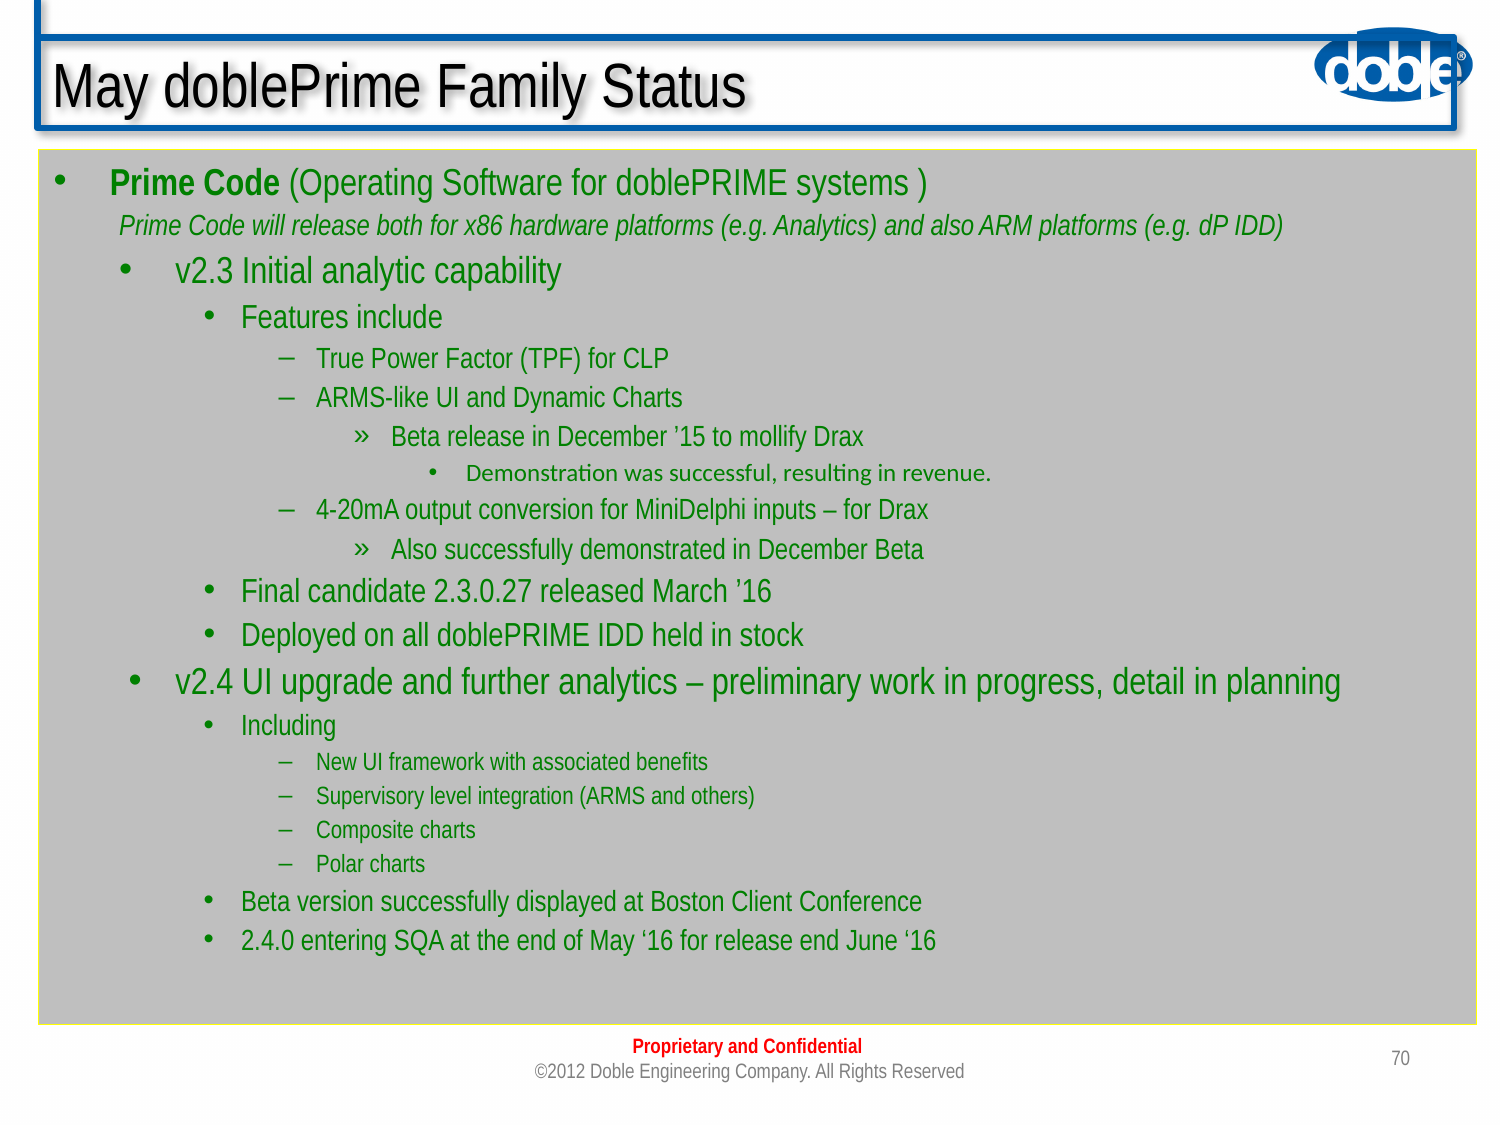

# May doblePrime Family Status
Prime Code (Operating Software for doblePRIME systems )
Prime Code will release both for x86 hardware platforms (e.g. Analytics) and also ARM platforms (e.g. dP IDD)
v2.3 Initial analytic capability
Features include
True Power Factor (TPF) for CLP
ARMS-like UI and Dynamic Charts
Beta release in December ’15 to mollify Drax
Demonstration was successful, resulting in revenue.
4-20mA output conversion for MiniDelphi inputs – for Drax
Also successfully demonstrated in December Beta
Final candidate 2.3.0.27 released March ’16
Deployed on all doblePRIME IDD held in stock
v2.4 UI upgrade and further analytics – preliminary work in progress, detail in planning
Including
New UI framework with associated benefits
Supervisory level integration (ARMS and others)
Composite charts
Polar charts
Beta version successfully displayed at Boston Client Conference
2.4.0 entering SQA at the end of May ‘16 for release end June ‘16